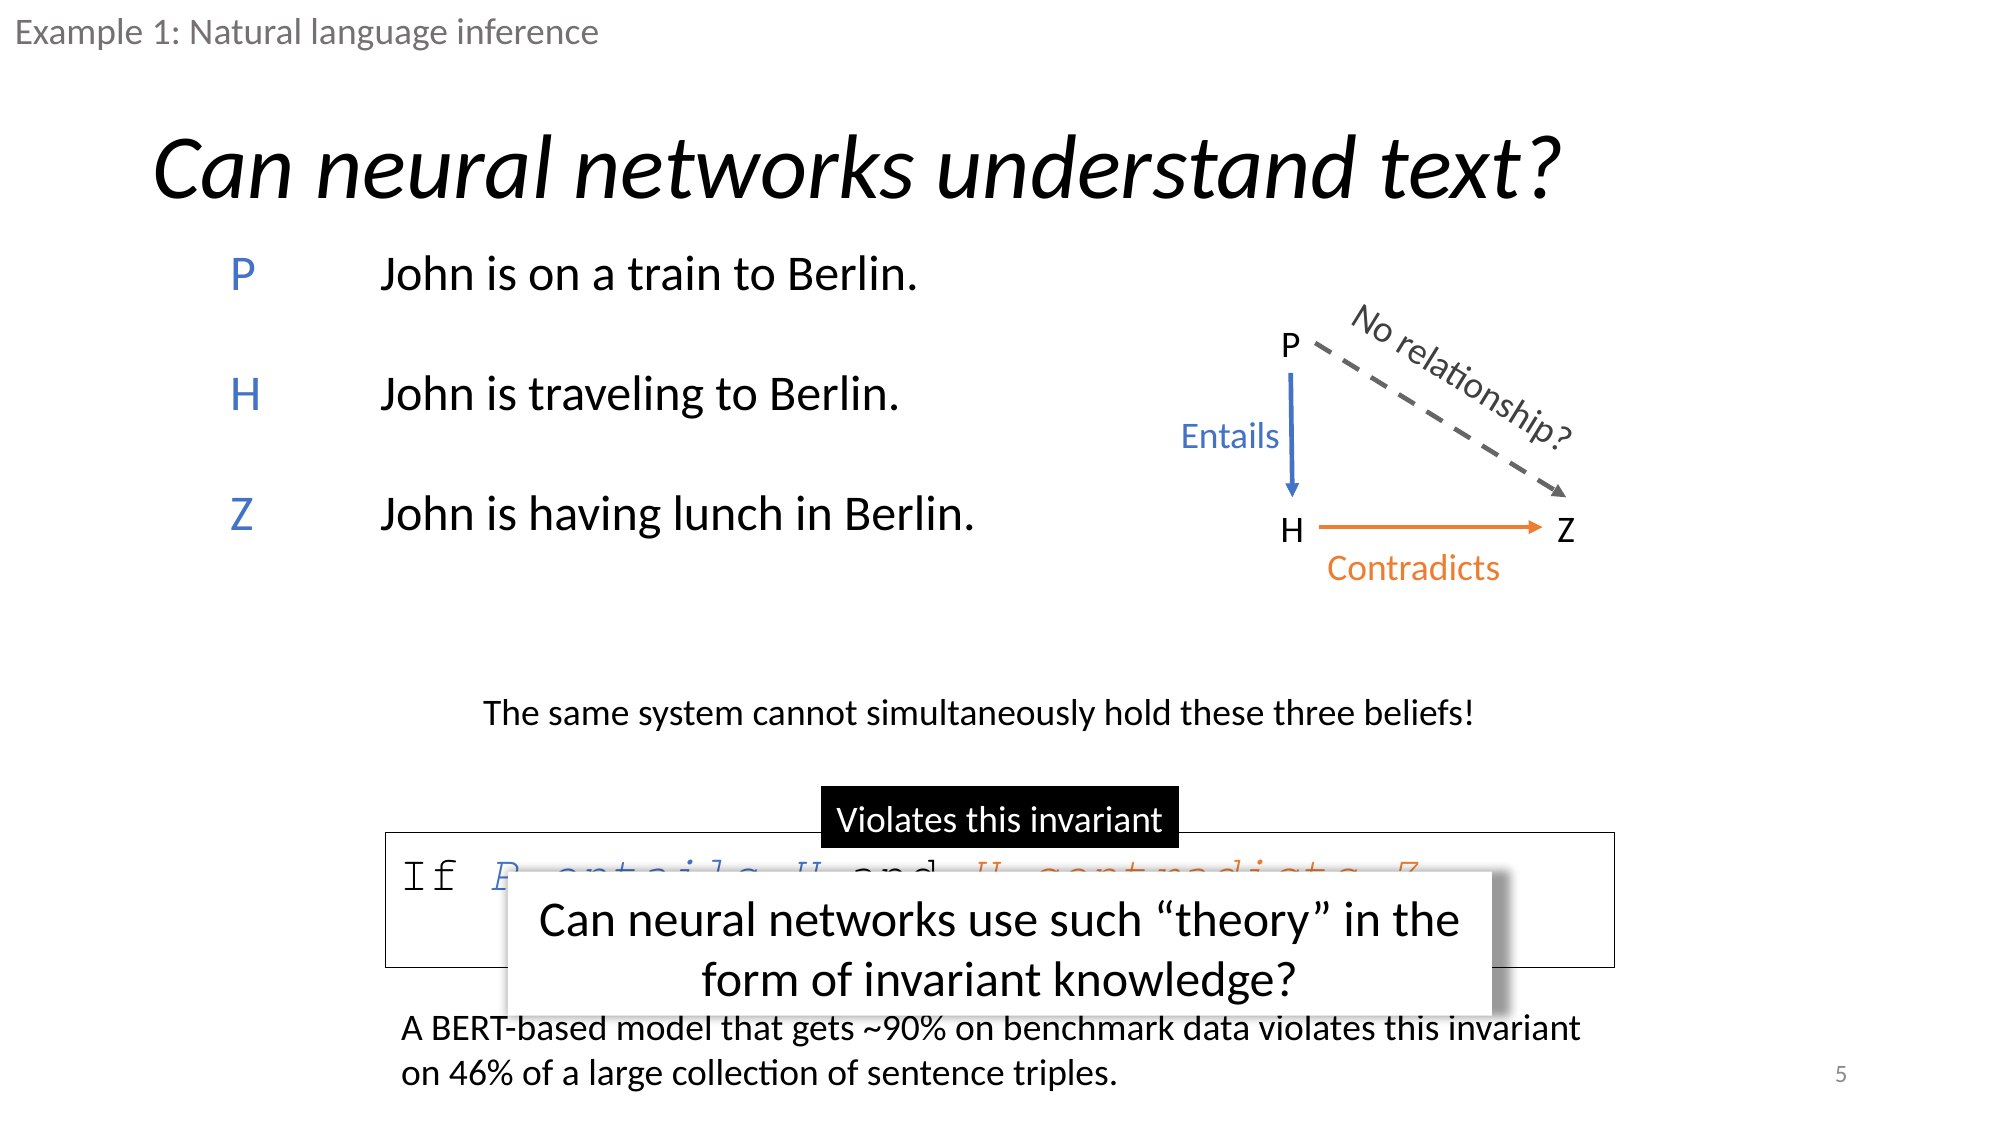

Example 1: Natural language inference
# Can neural networks understand text?
P	John is on a train to Berlin.

H 	John is traveling to Berlin.

Z	John is having lunch in Berlin.
P
Entails
H
No relationship?
Z
Contradicts
The same system cannot simultaneously hold these three beliefs!
Violates this invariant
If P entails H and H contradicts Z,
	then P contradicts Z
Can neural networks use such “theory” in the form of invariant knowledge?
A BERT-based model that gets ~90% on benchmark data violates this invariant on 46% of a large collection of sentence triples.
5